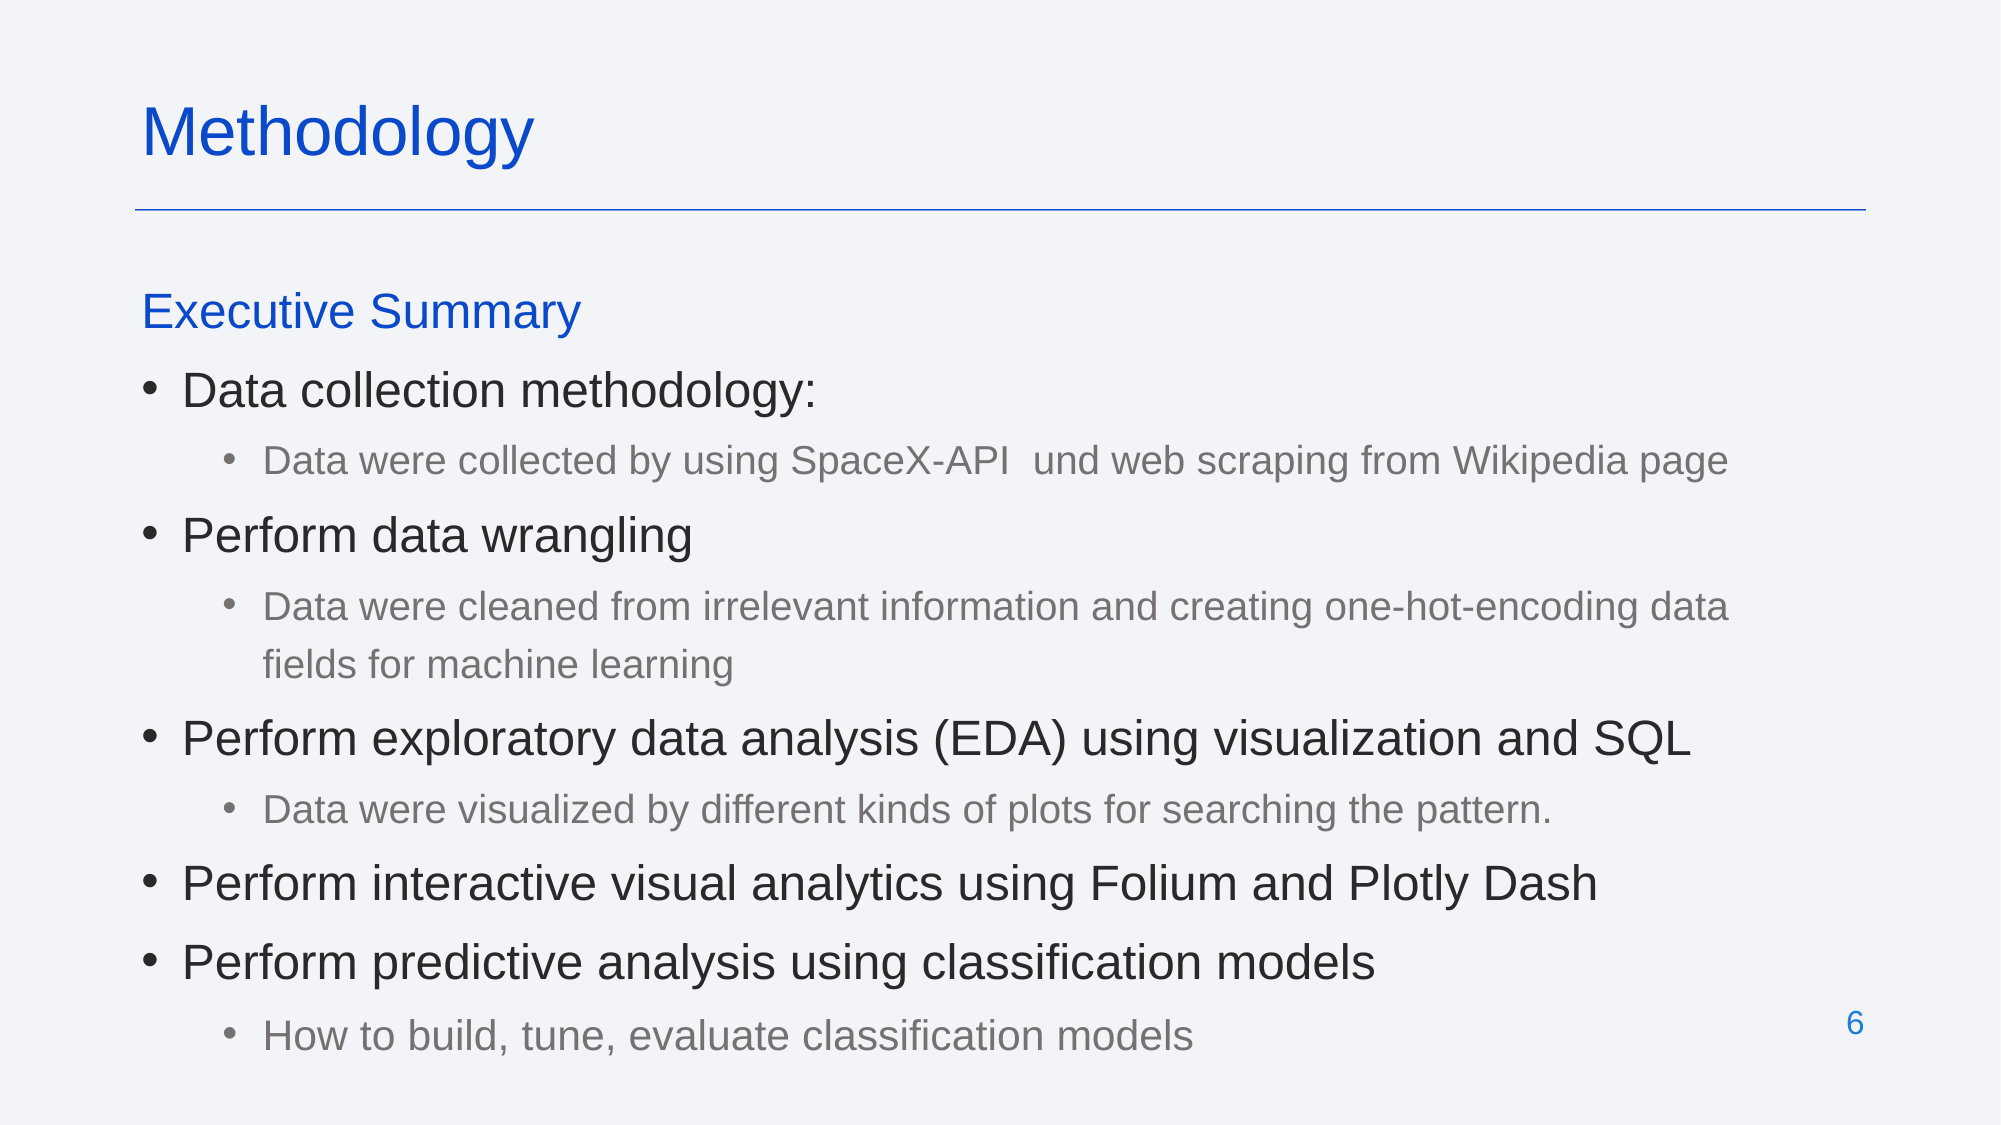

Methodology
Executive Summary
Data collection methodology:
Data were collected by using SpaceX-API  und web scraping from Wikipedia page
Perform data wrangling
Data were cleaned from irrelevant information and creating one-hot-encoding data fields for machine learning
Perform exploratory data analysis (EDA) using visualization and SQL
Data were visualized by different kinds of plots for searching the pattern.
Perform interactive visual analytics using Folium and Plotly Dash
Perform predictive analysis using classification models
How to build, tune, evaluate classification models

6